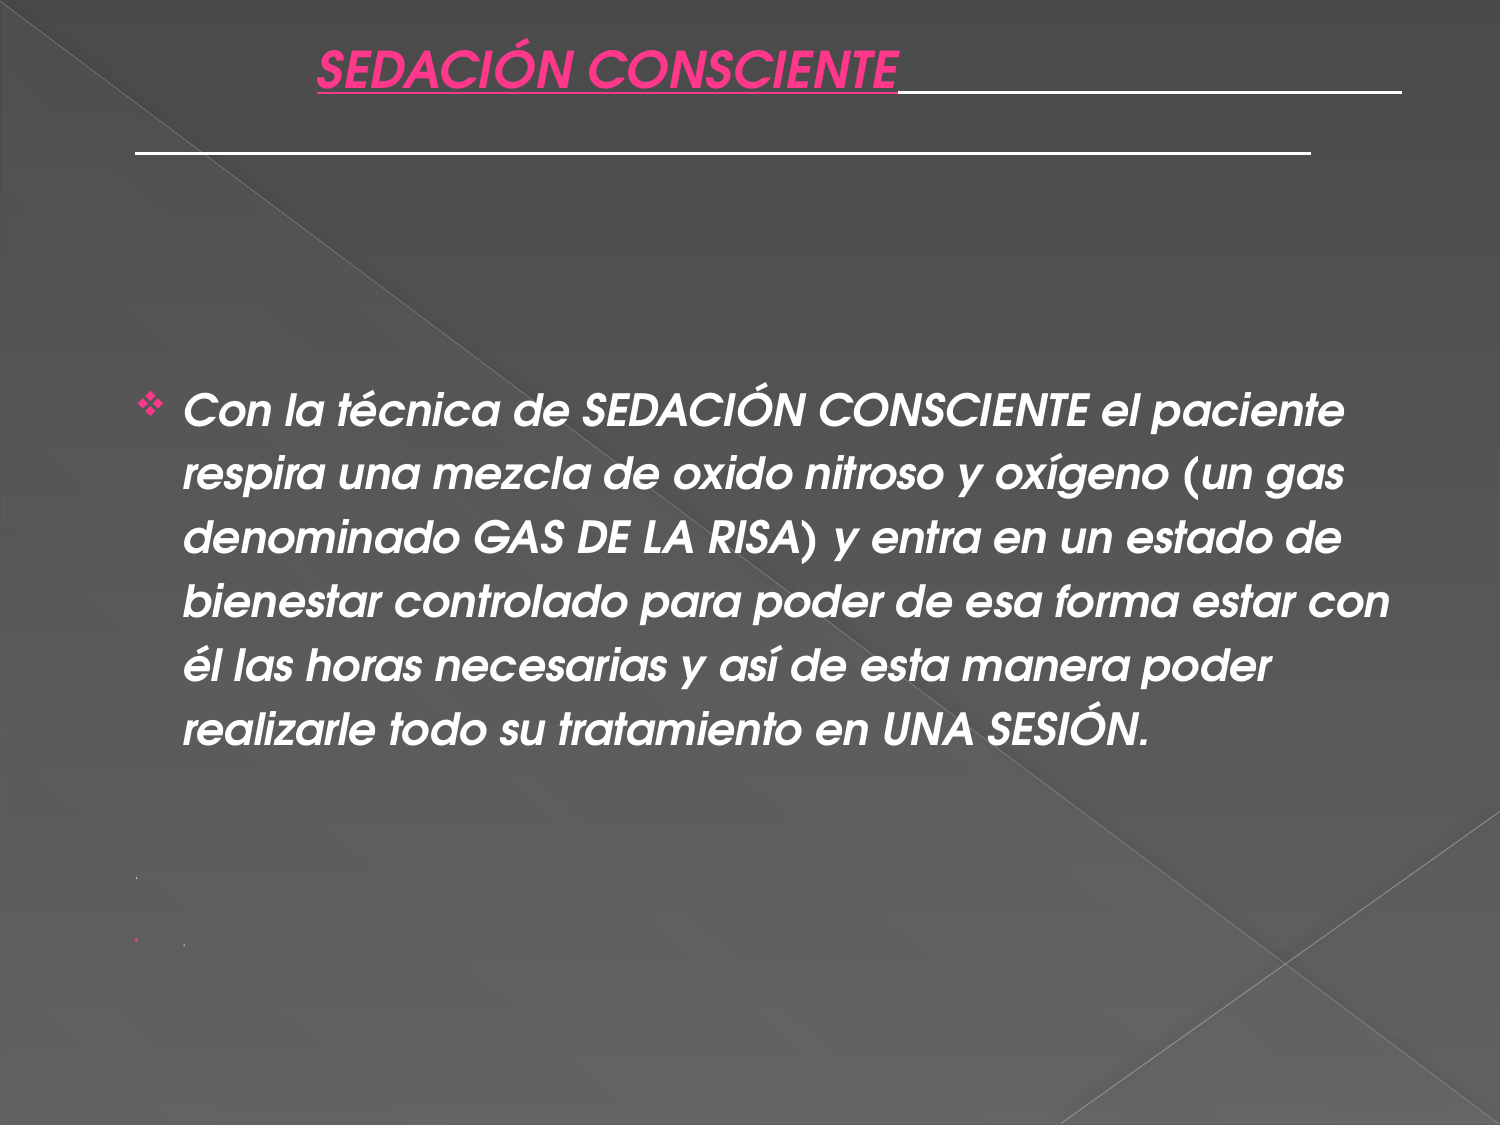

SEDACIÓN CONSCIENTE

Con la técnica de SEDACIÓN CONSCIENTE el paciente respira una mezcla de oxido nitroso y oxígeno (un gas denominado GAS DE LA RISA) y entra en un estado de bienestar controlado para poder de esa forma estar con él las horas necesarias y así de esta manera poder realizarle todo su tratamiento en UNA SESIÓN.

.

.